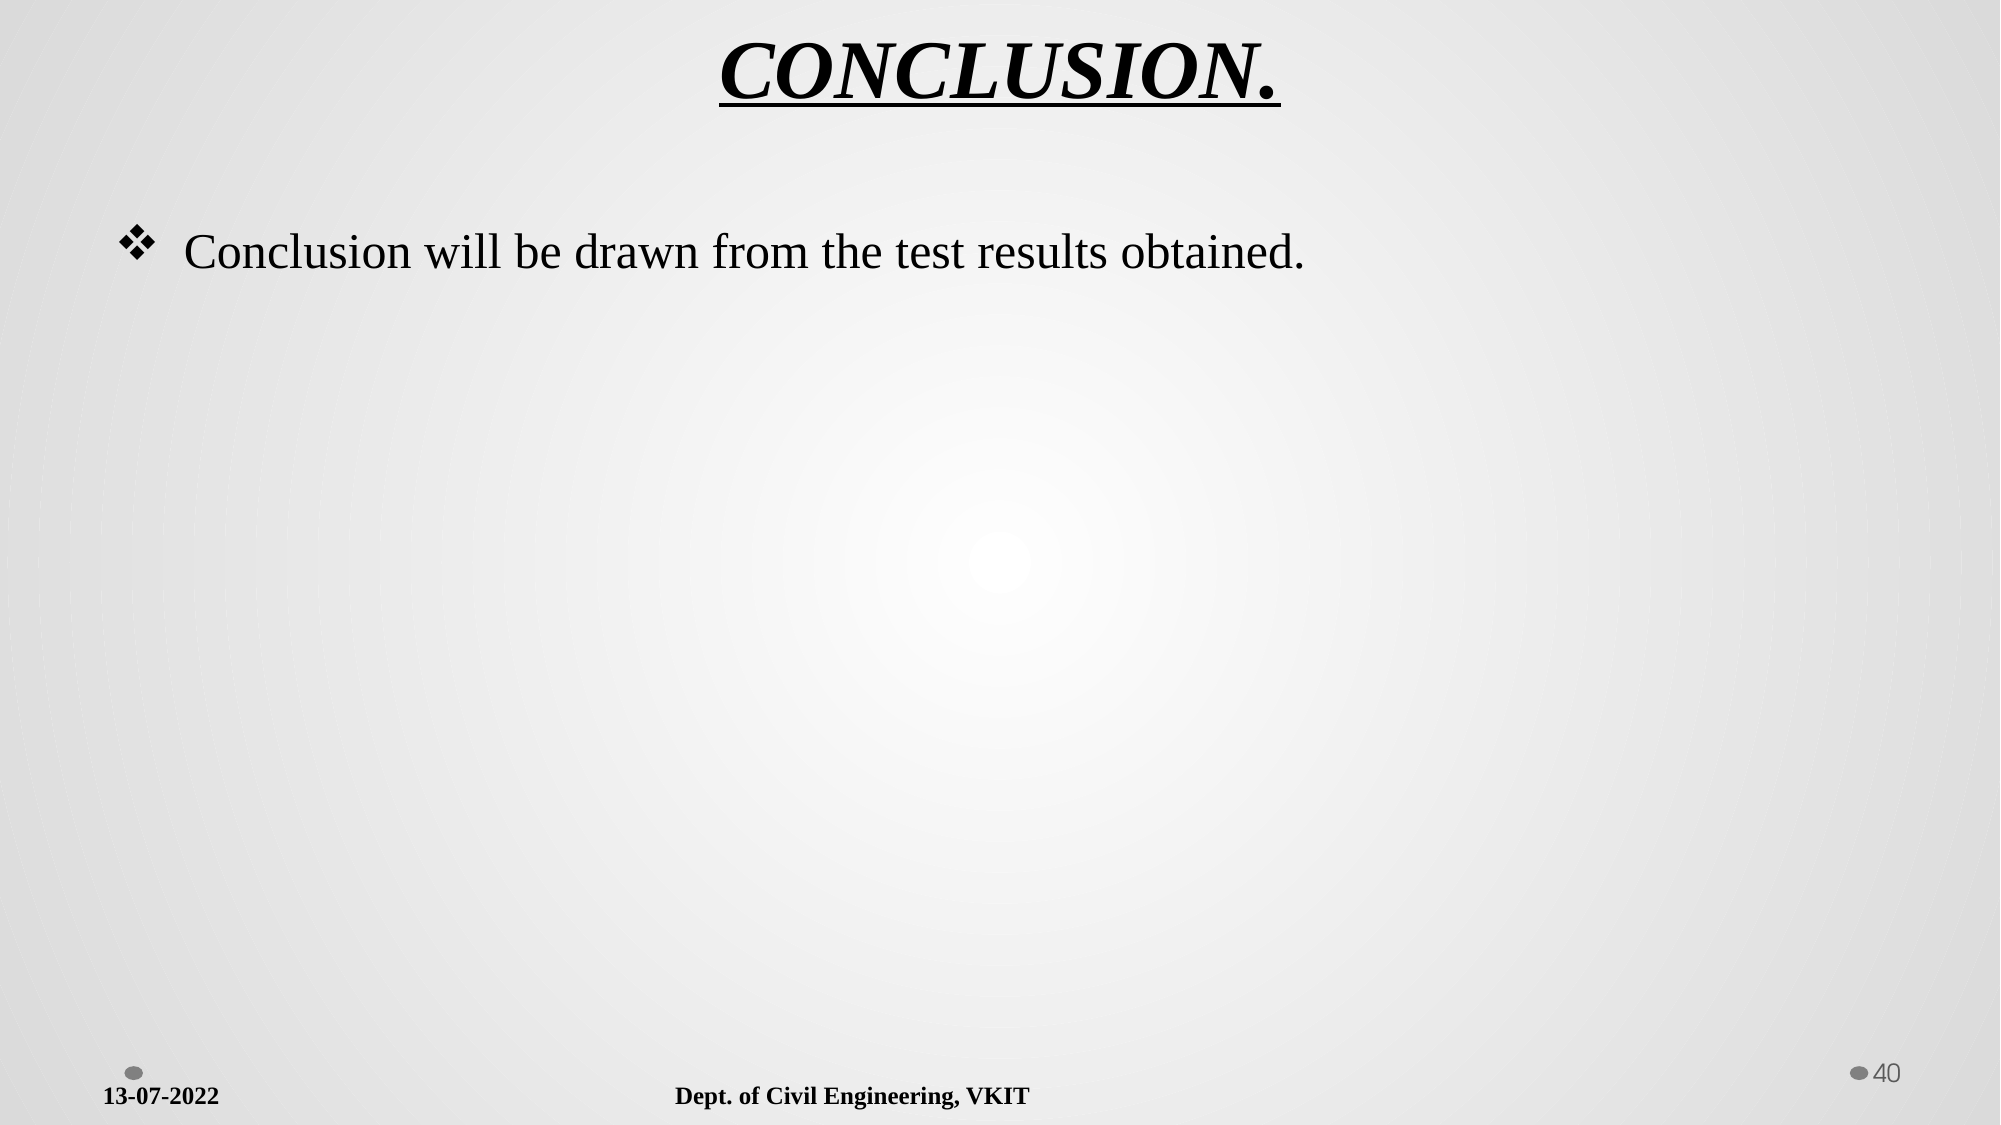

# CONCLUSION.
 Conclusion will be drawn from the test results obtained.
40
13-07-2022
Dept. of Civil Engineering, VKIT